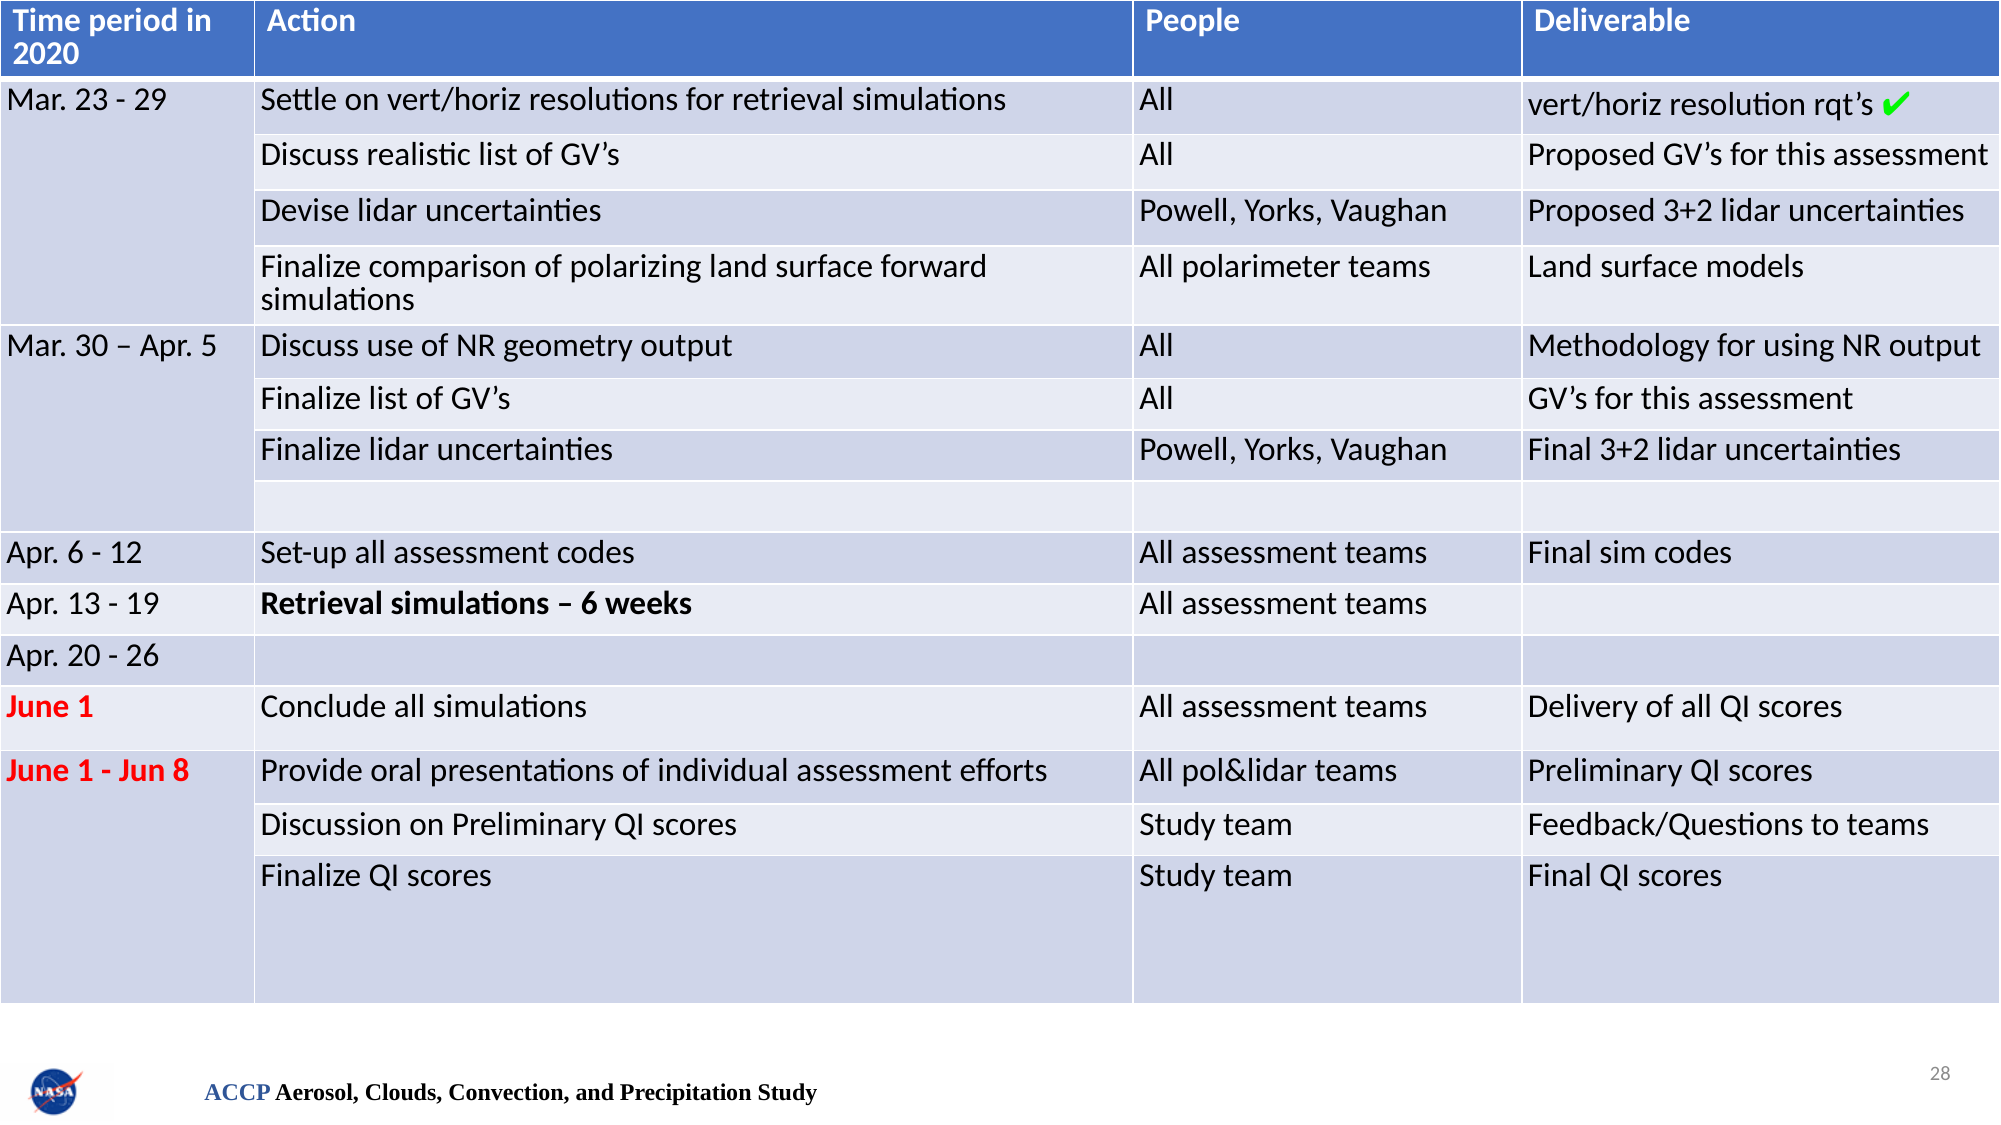

| Time period in 2020 | Action | People | Deliverable |
| --- | --- | --- | --- |
| Mar. 23 - 29 | Settle on vert/horiz resolutions for retrieval simulations | All | vert/horiz resolution rqt’s ✔ |
|  | Discuss realistic list of GV’s | All | Proposed GV’s for this assessment |
|  | Devise lidar uncertainties | Powell, Yorks, Vaughan | Proposed 3+2 lidar uncertainties |
|  | Finalize comparison of polarizing land surface forward simulations | All polarimeter teams | Land surface models |
| Mar. 30 – Apr. 5 | Discuss use of NR geometry output | All | Methodology for using NR output |
|  | Finalize list of GV’s | All | GV’s for this assessment |
|  | Finalize lidar uncertainties | Powell, Yorks, Vaughan | Final 3+2 lidar uncertainties |
|  |  |  |  |
| Apr. 6 - 12 | Set-up all assessment codes | All assessment teams | Final sim codes |
| Apr. 13 - 19 | Retrieval simulations – 6 weeks | All assessment teams |  |
| Apr. 20 - 26 |  |  |  |
| June 1 | Conclude all simulations | All assessment teams | Delivery of all QI scores |
| June 1 - Jun 8 | Provide oral presentations of individual assessment efforts | All pol&lidar teams | Preliminary QI scores |
|  | Discussion on Preliminary QI scores | Study team | Feedback/Questions to teams |
|  | Finalize QI scores | Study team | Final QI scores |
# Timeline for expanded 8K assessments
28